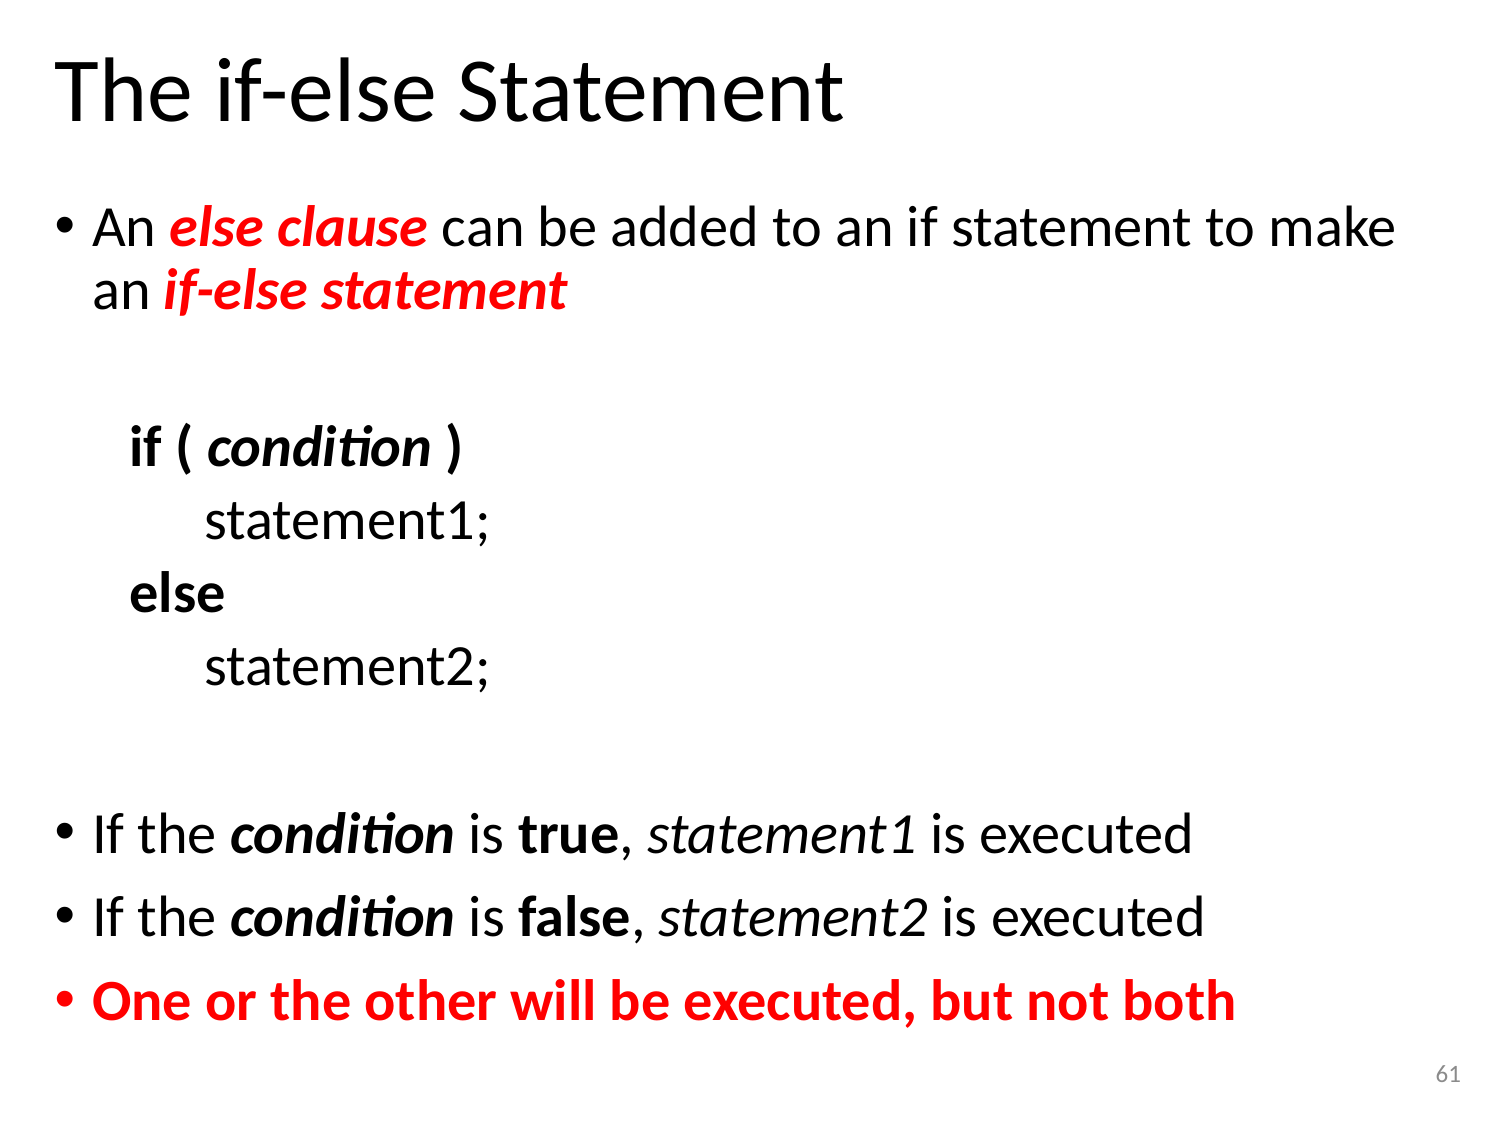

# The if-else Statement
An else clause can be added to an if statement to make an if-else statement

if ( condition )
statement1;
else
statement2;

If the condition is true, statement1 is executed
If the condition is false, statement2 is executed
One or the other will be executed, but not both

61